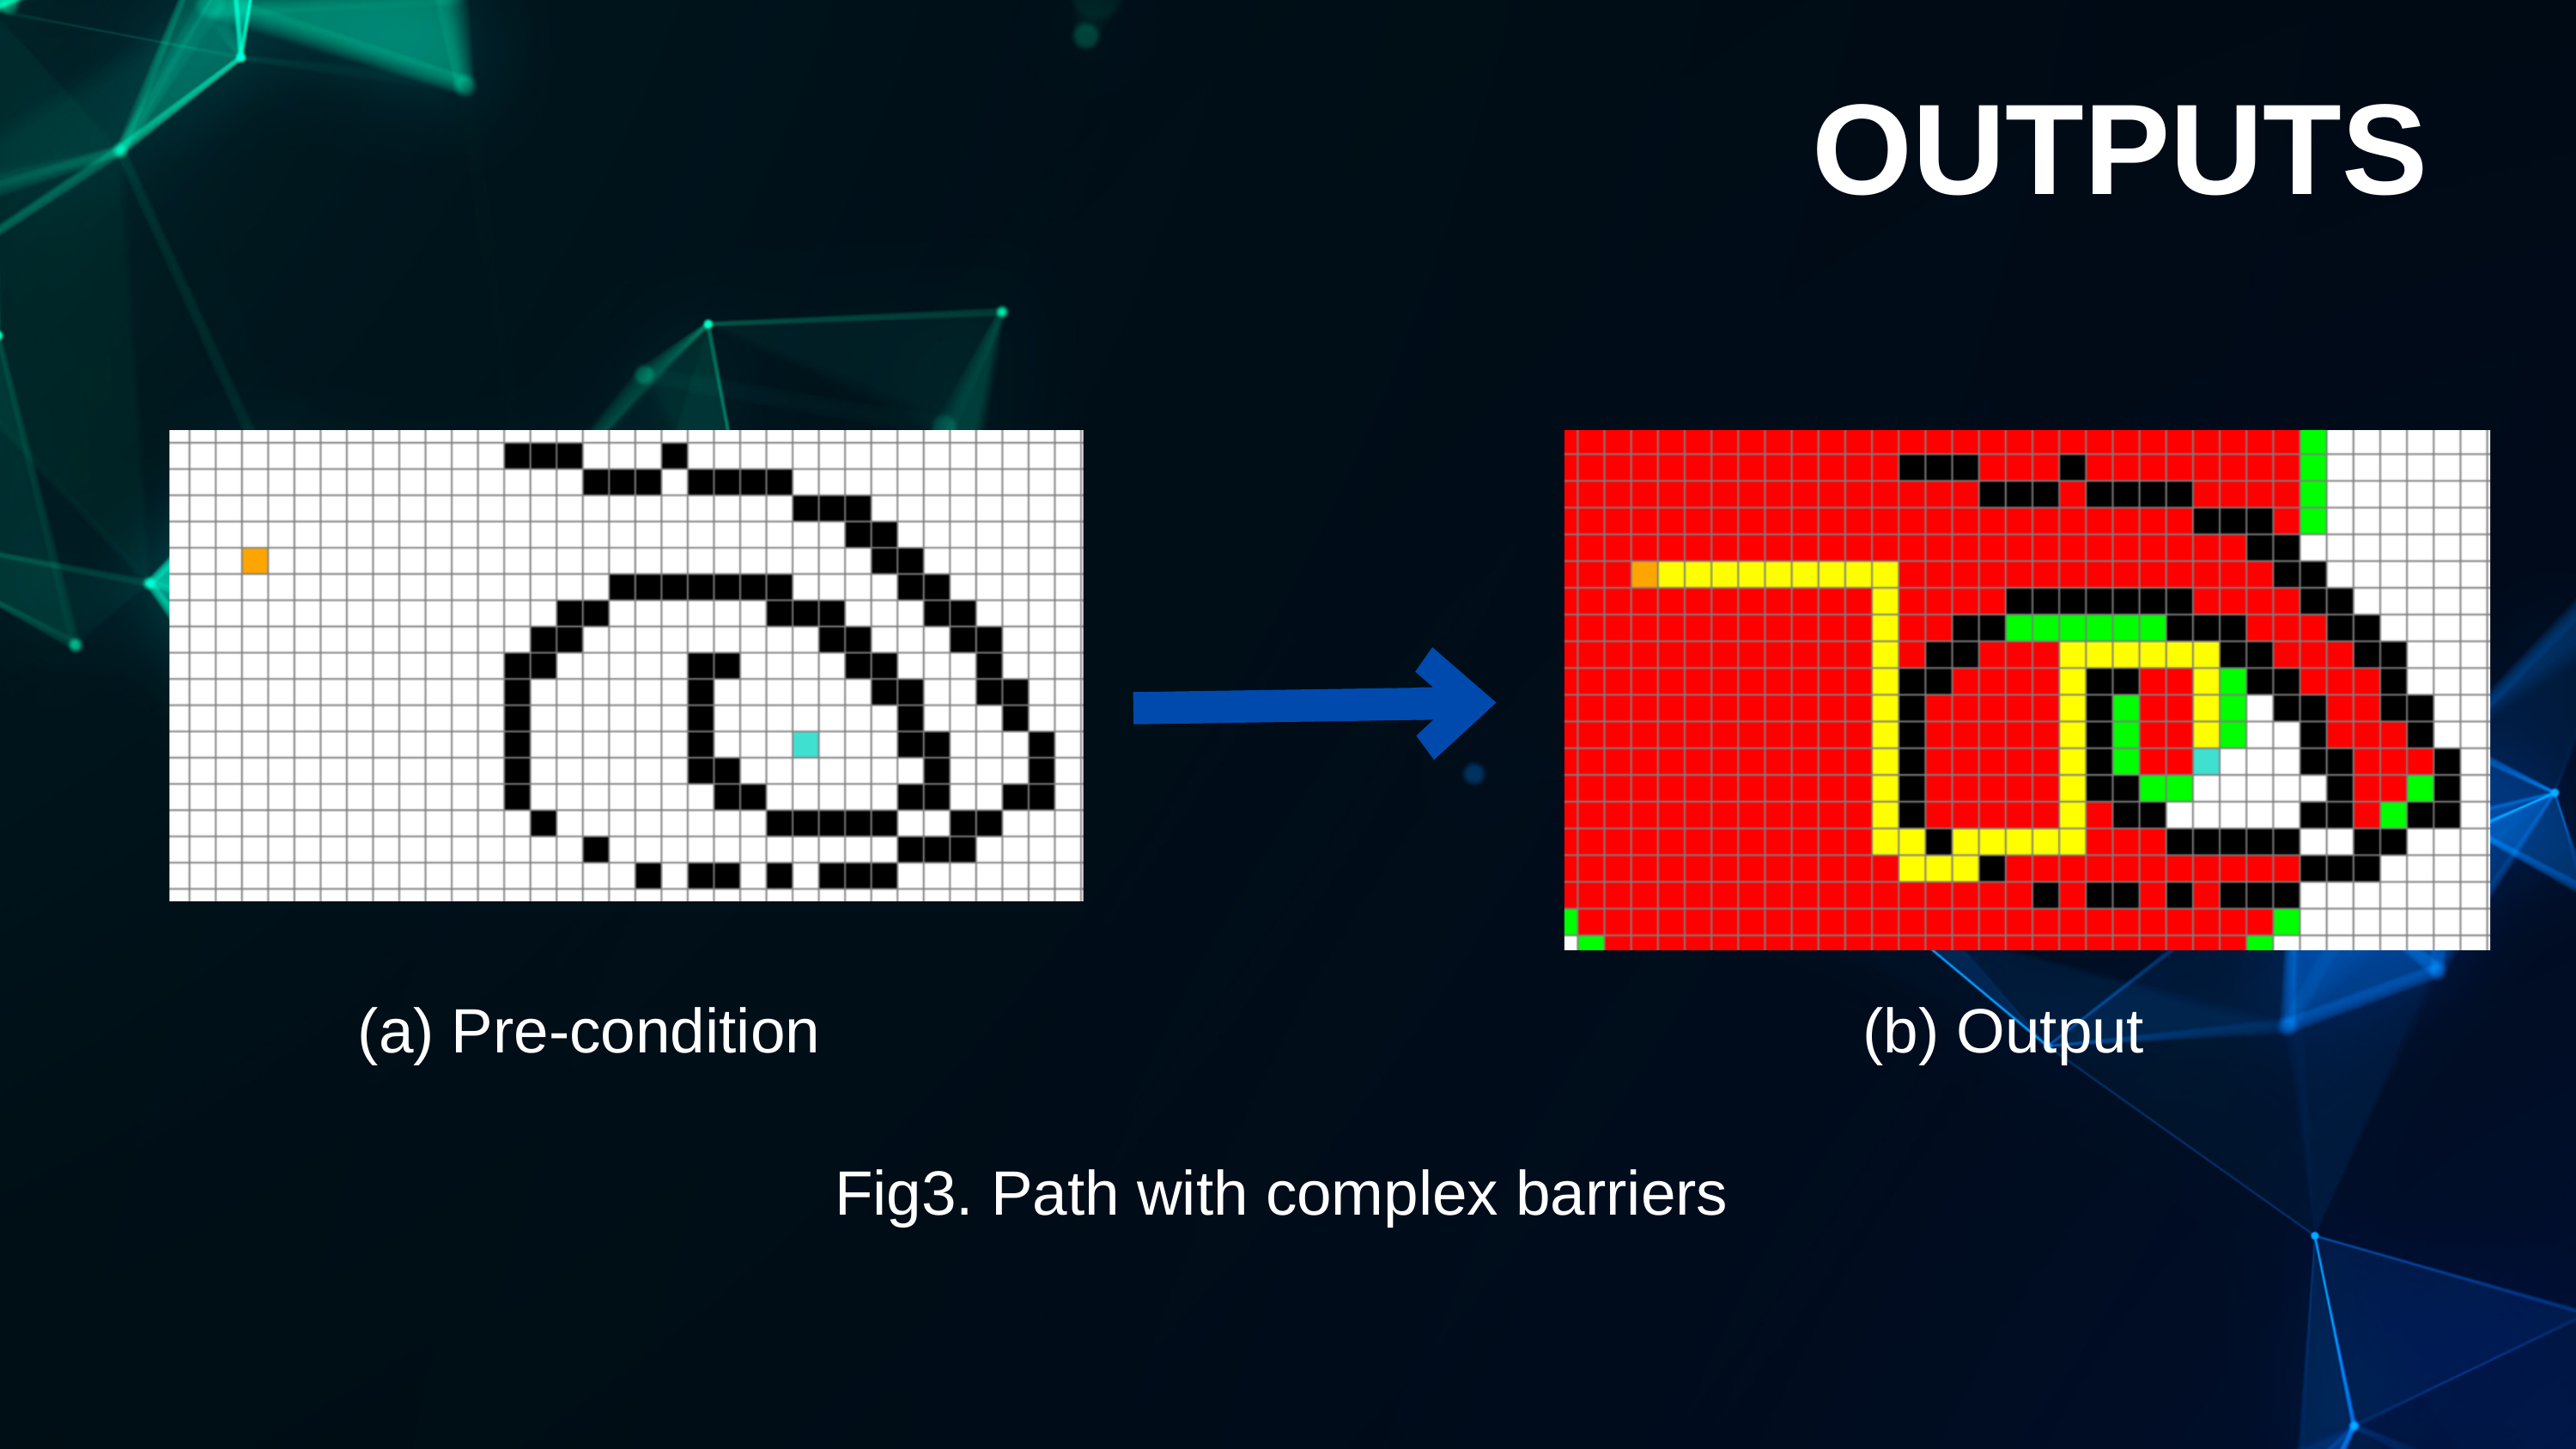

OUTPUTS

(a) Pre-condition
(b) Output
Fig3. Path with complex barriers